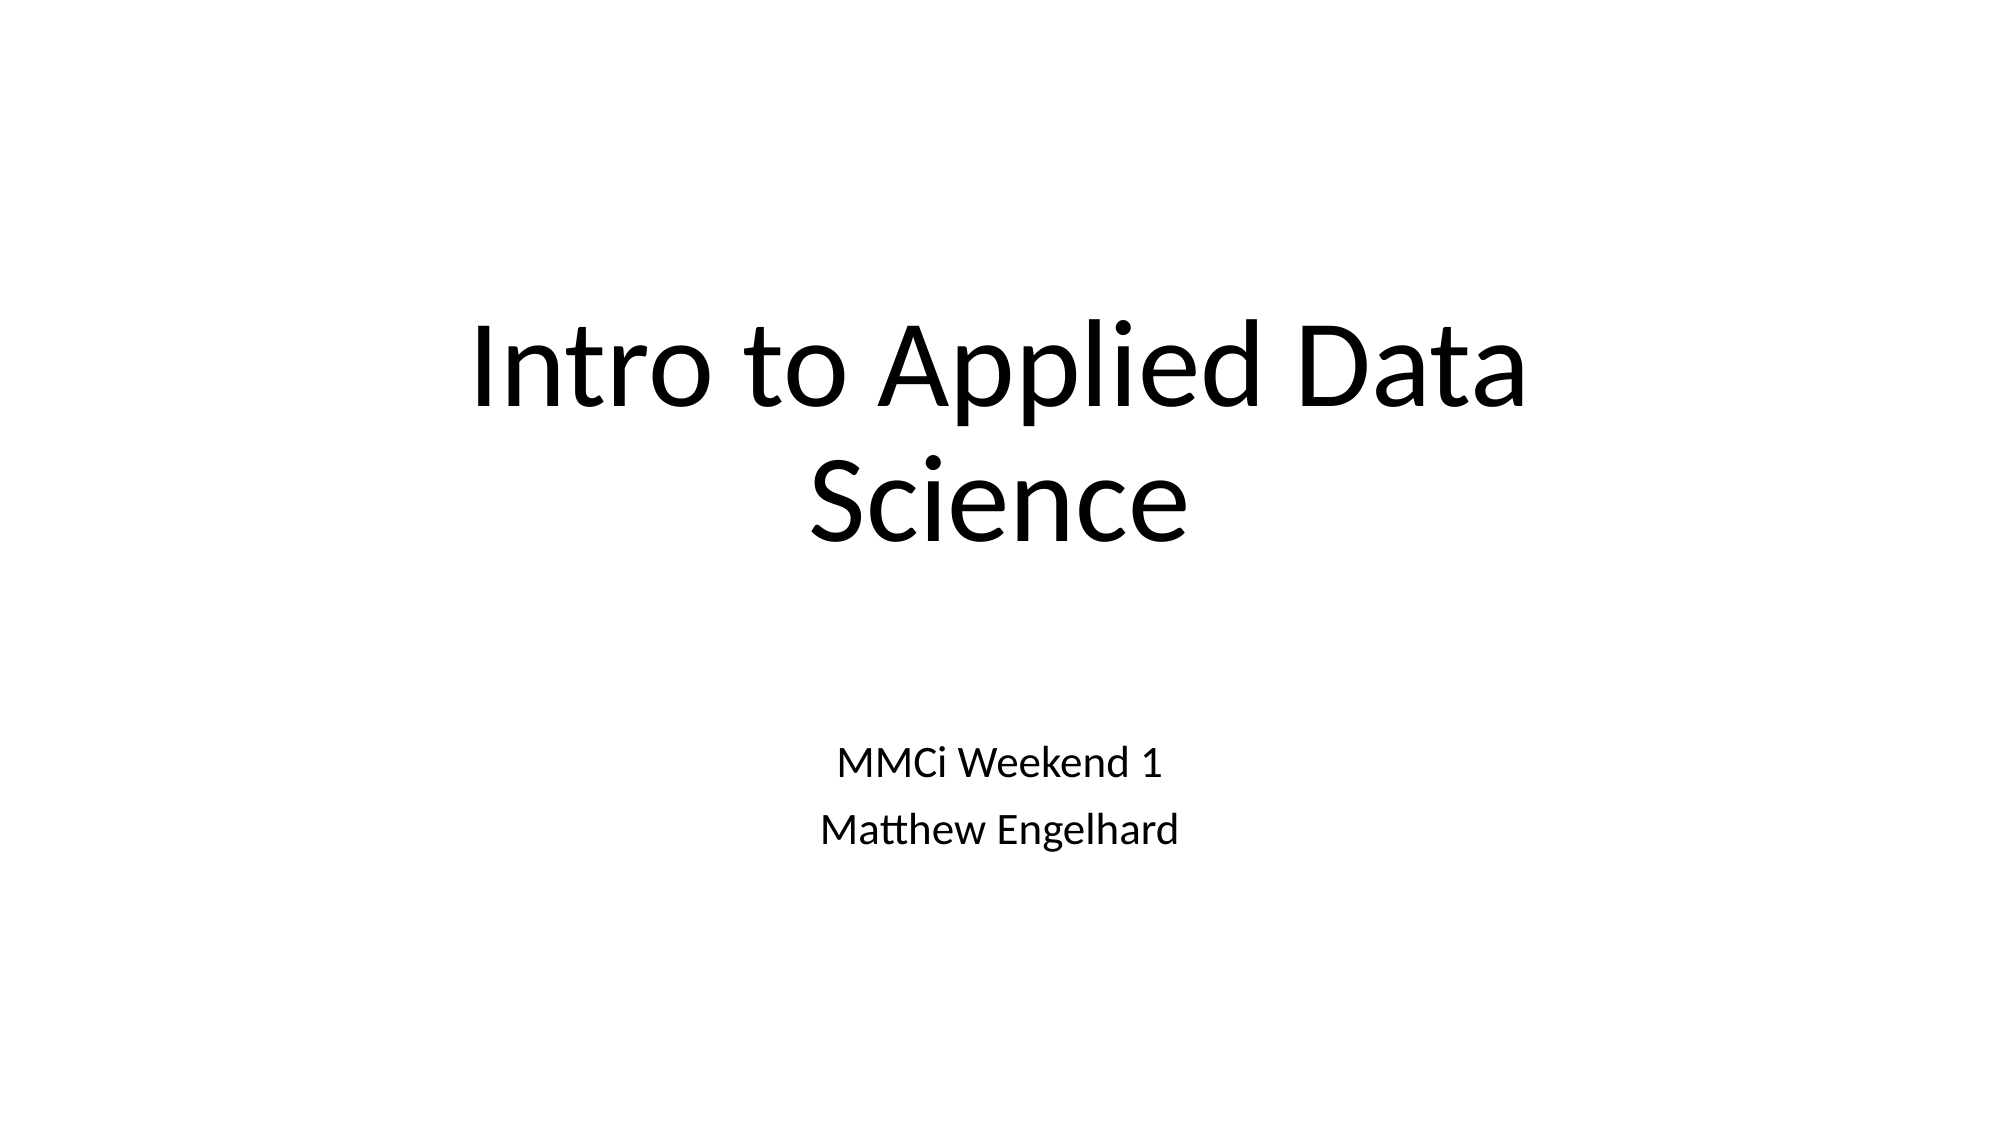

# Intro to Applied Data Science

MMCi Weekend 1
Matthew Engelhard